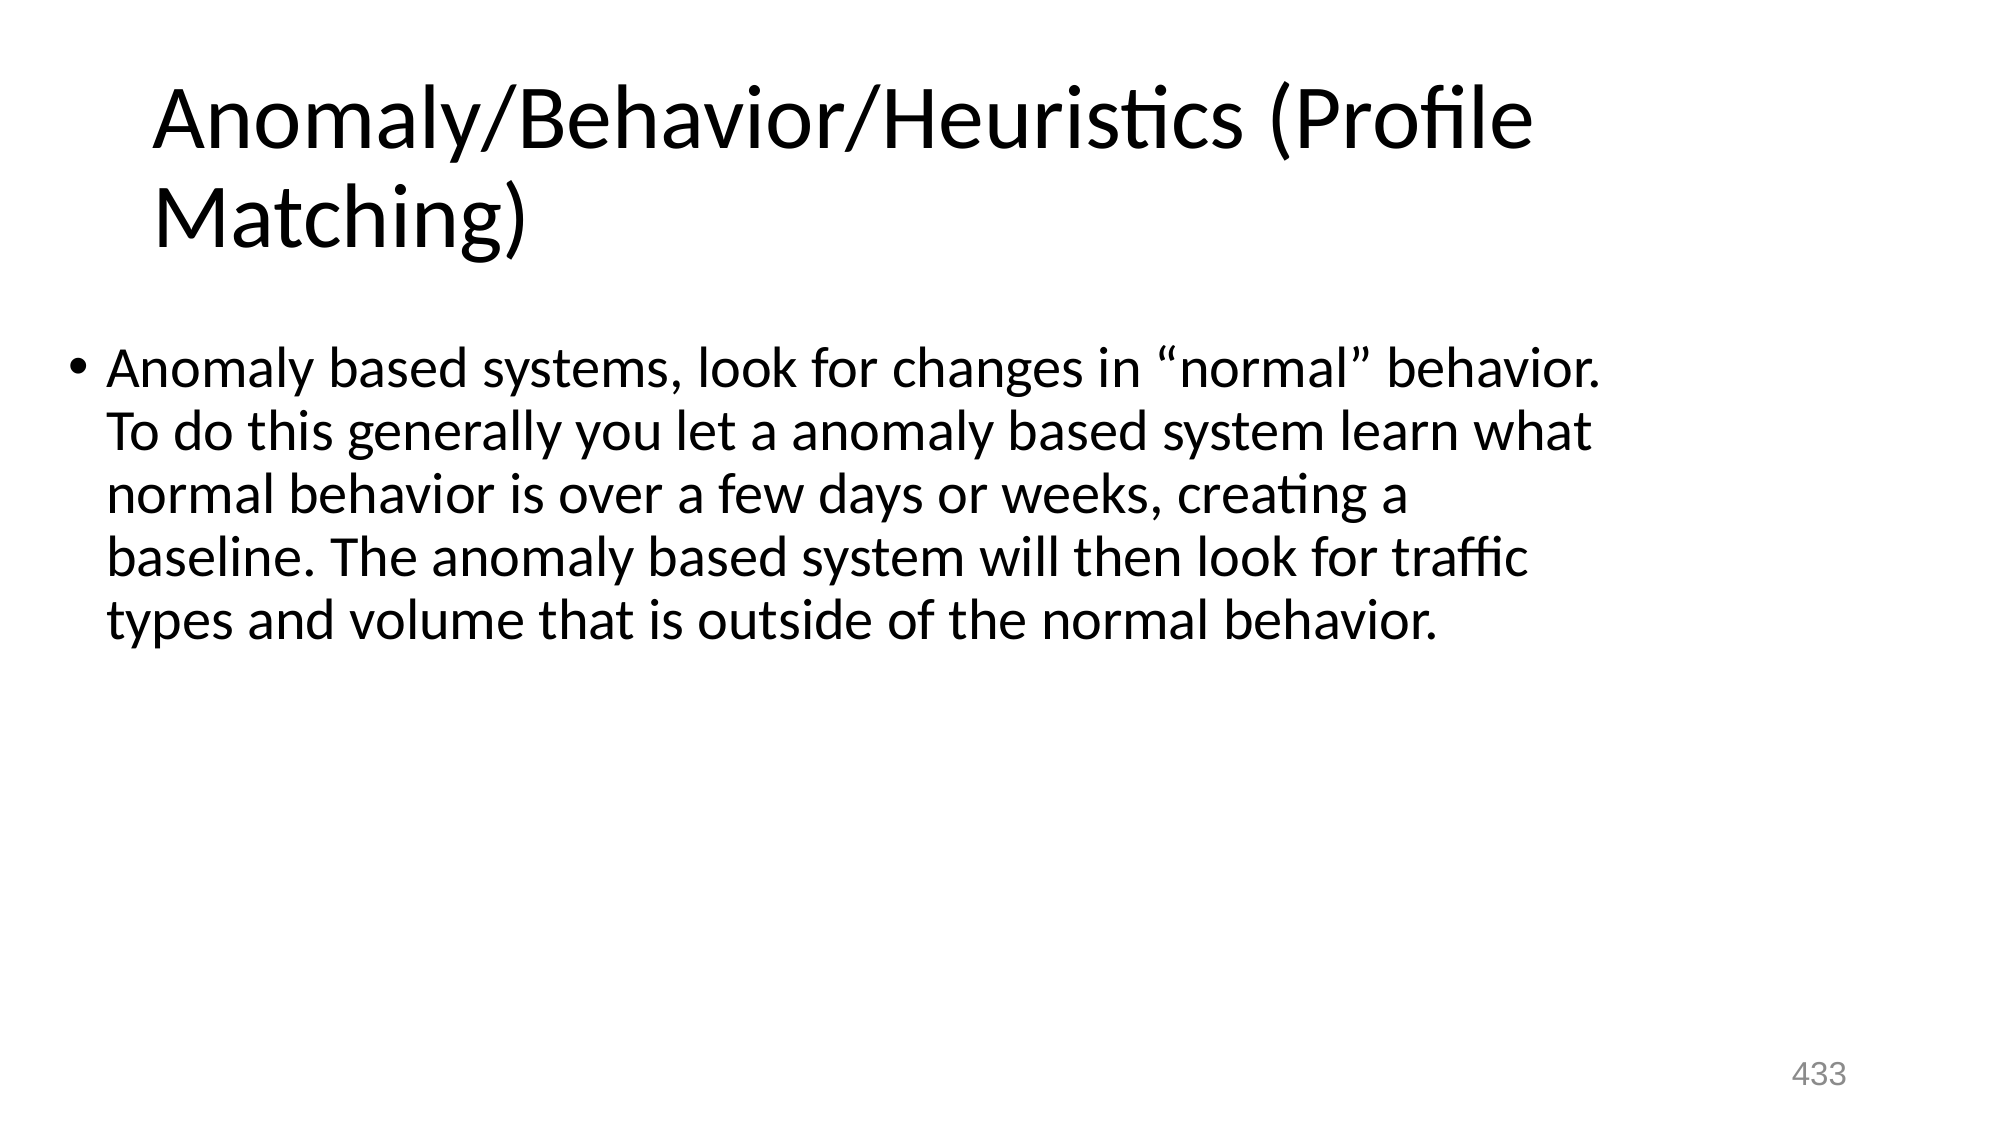

# Anomaly/Behavior/Heuristics (Profile Matching)
Anomaly based systems, look for changes in “normal” behavior. To do this generally you let a anomaly based system learn what normal behavior is over a few days or weeks, creating a baseline. The anomaly based system will then look for traffic types and volume that is outside of the normal behavior.

433